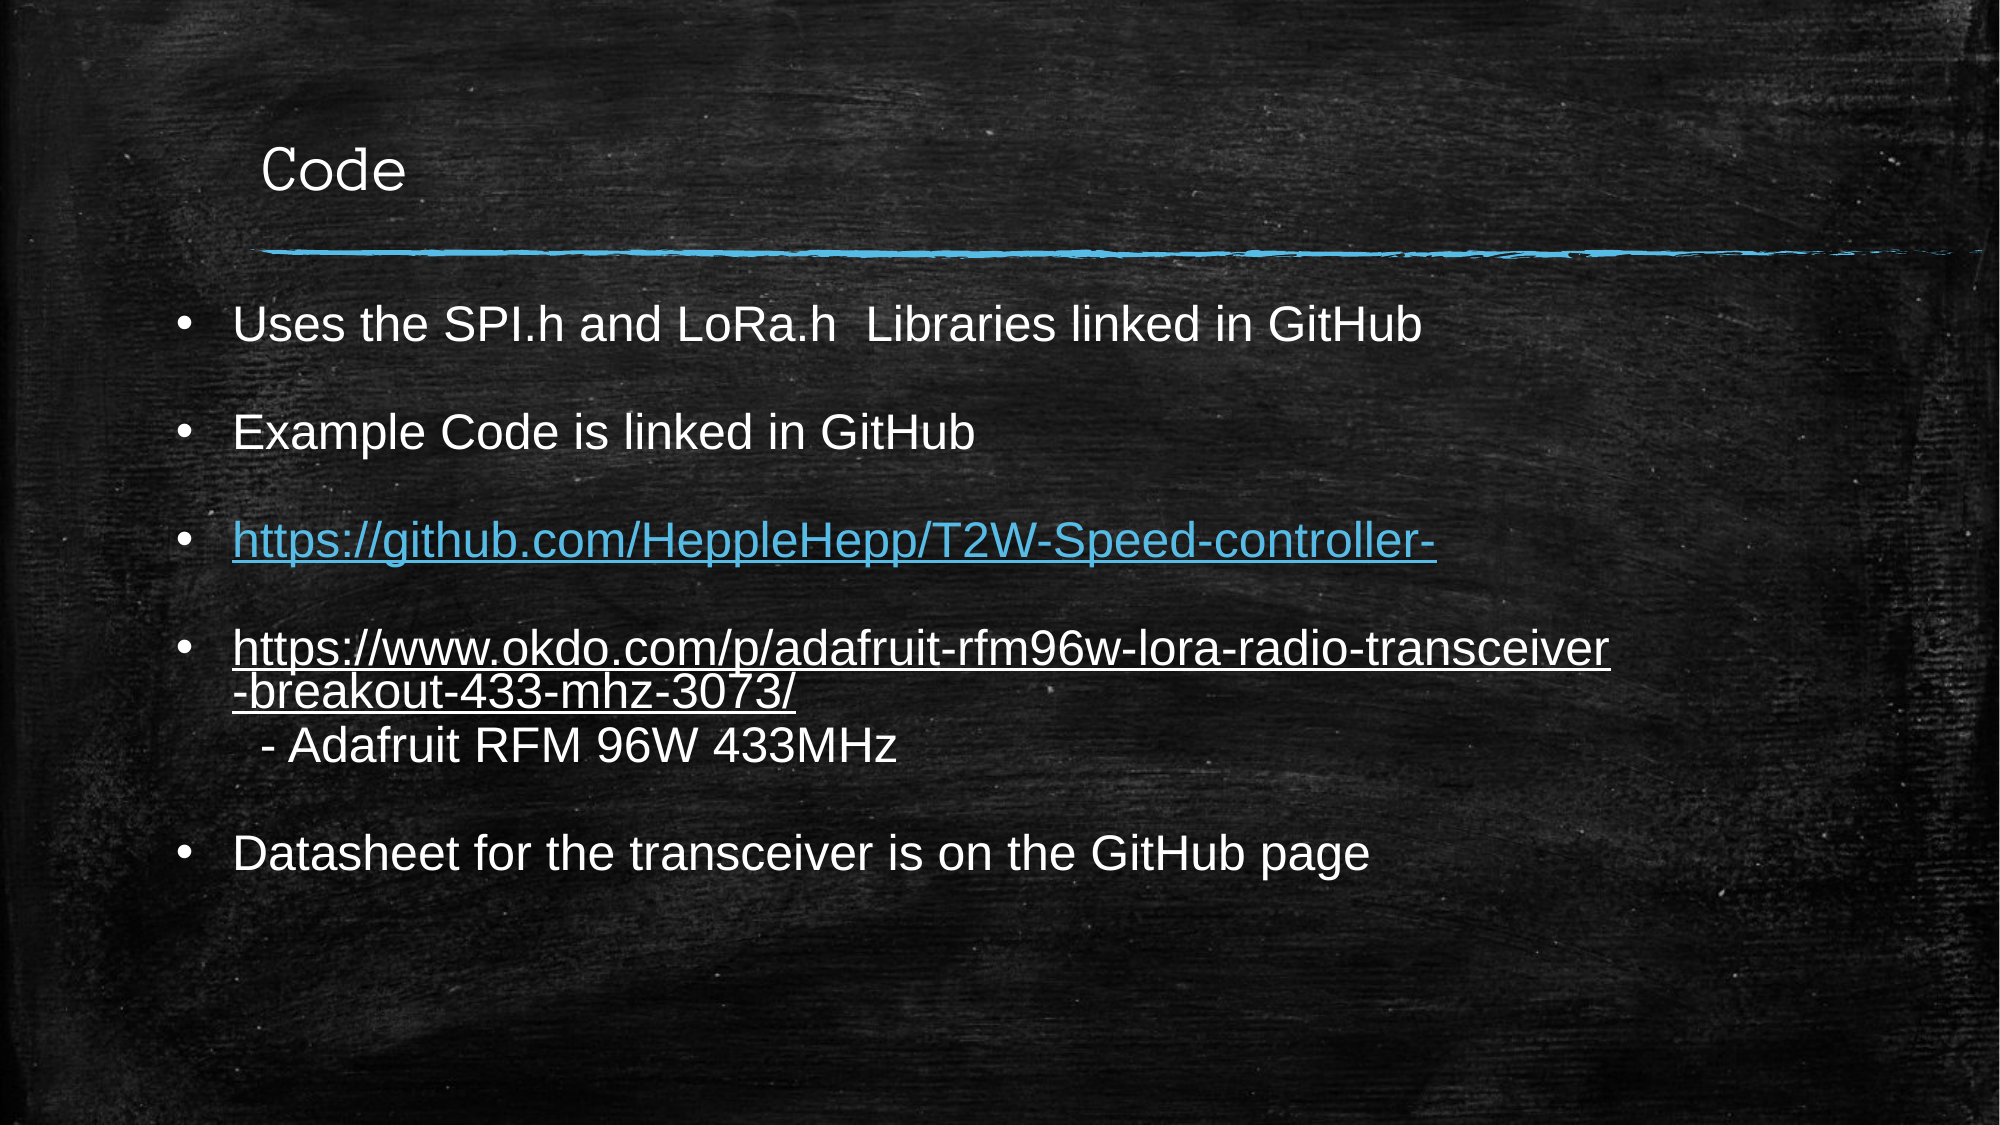

# Code
Uses the SPI.h and LoRa.h  Libraries linked in GitHub

Example Code is linked in GitHub

https://github.com/HeppleHepp/T2W-Speed-controller-

https://www.okdo.com/p/adafruit-rfm96w-lora-radio-transceiver-breakout-433-mhz-3073/  - Adafruit RFM 96W 433MHz

Datasheet for the transceiver is on the GitHub page